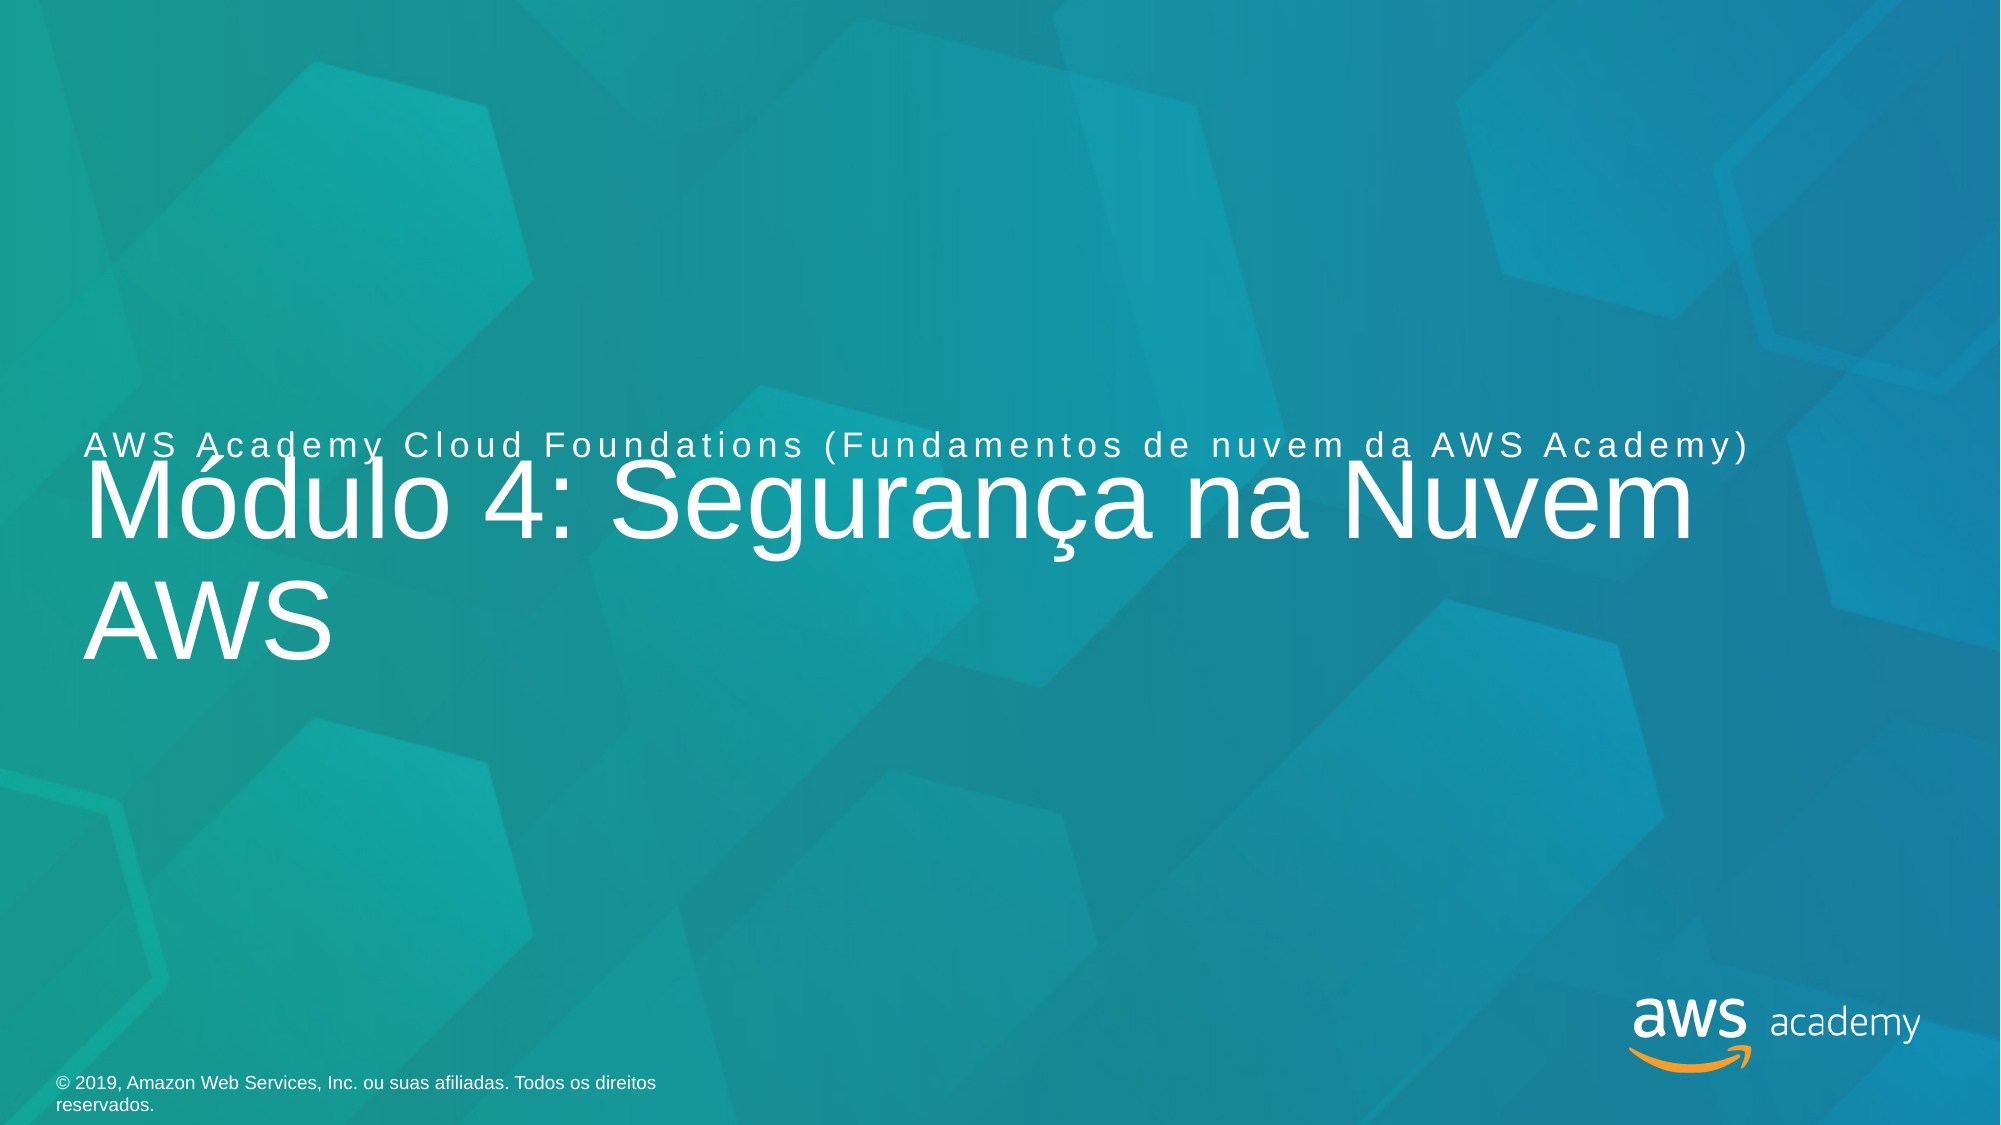

AWS Academy Cloud Foundations (Fundamentos de nuvem da AWS Academy)
# Módulo 4: Segurança na Nuvem AWS
© 2019, Amazon Web Services, Inc. ou suas afiliadas. Todos os direitos reservados.